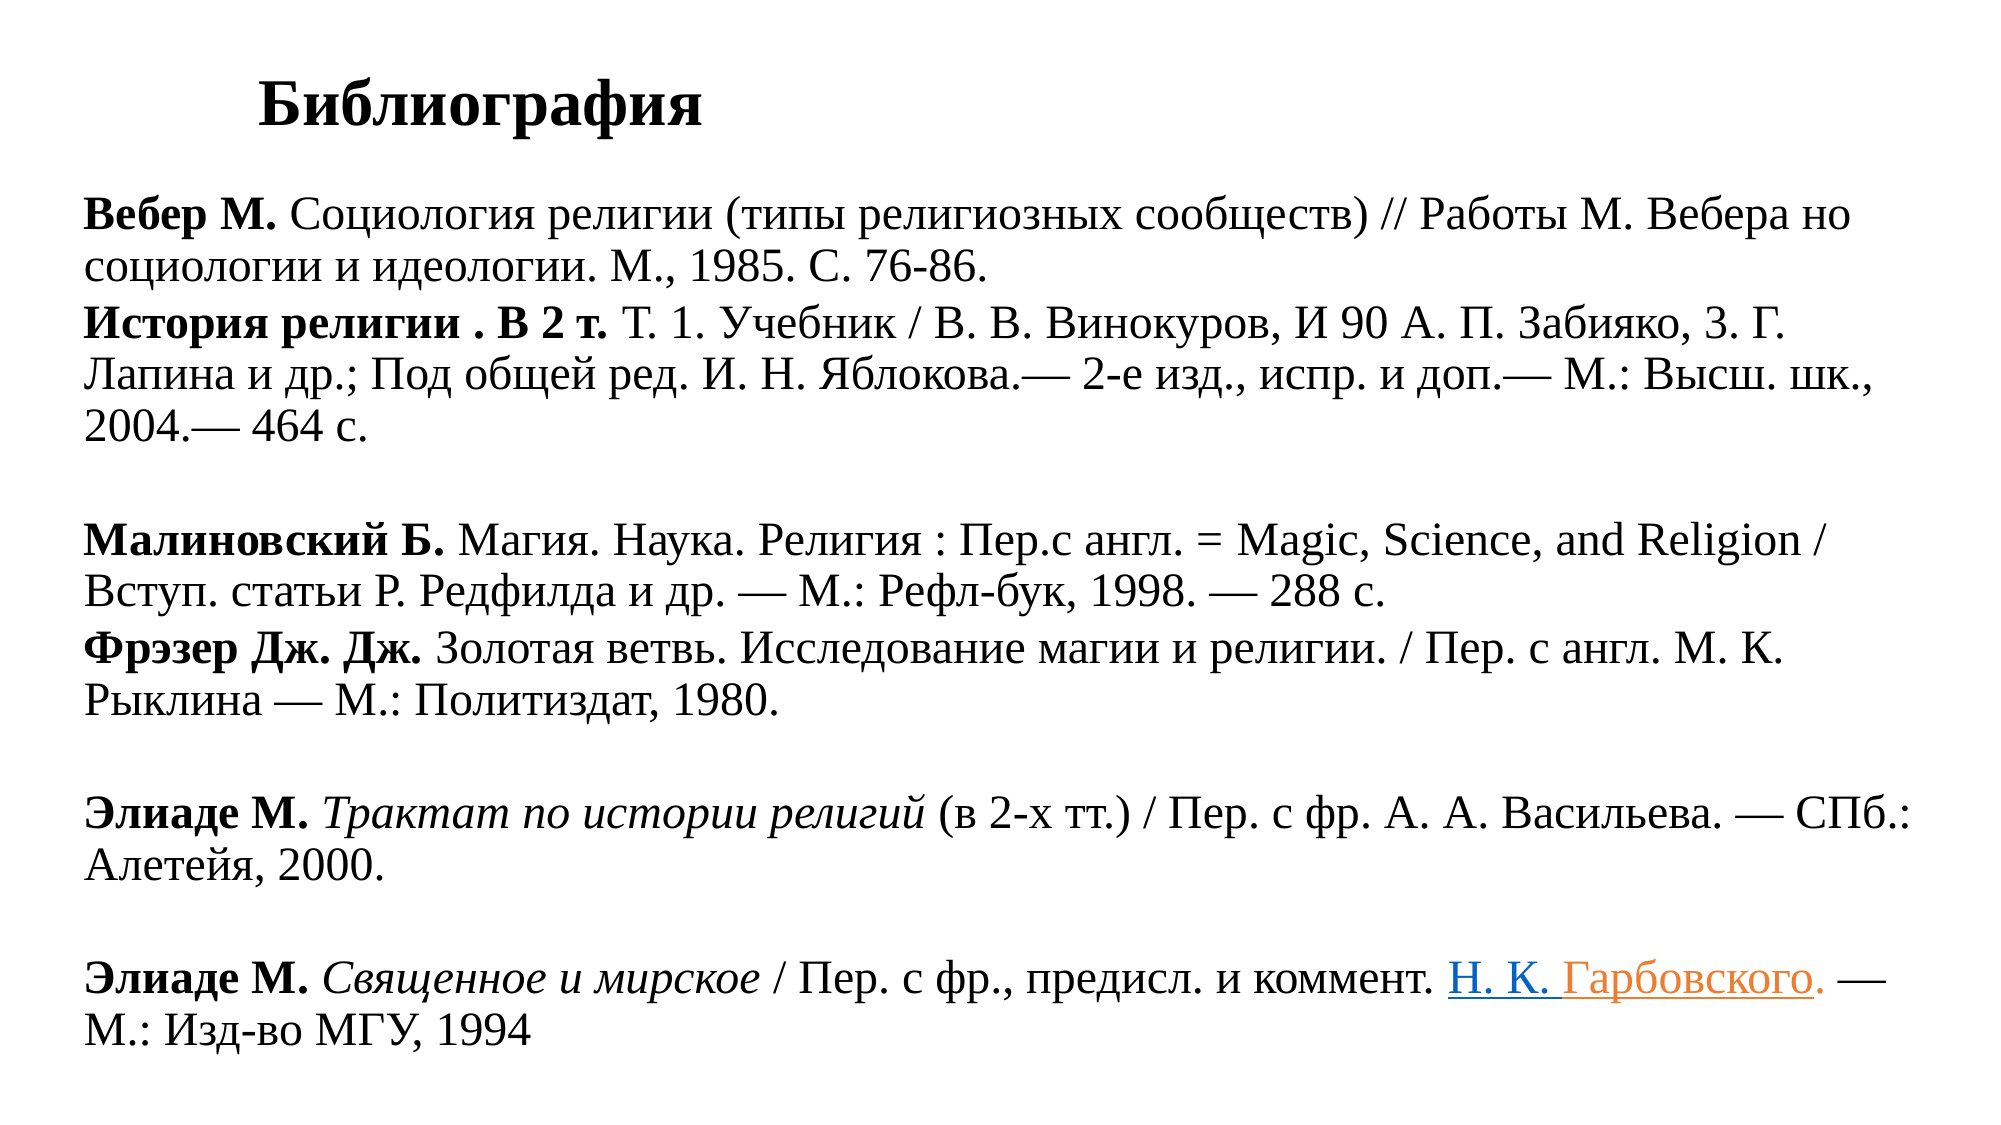

Библиография

Вебеp М. Социология религии (типы религиозных сообществ) // Работы М. Вебера но социологии и идеологии. М., 1985. С. 76-86.
История религии . В 2 т. Т. 1. Учебник / В. В. Винокуров, И 90 А. П. Забияко, 3. Г. Лапина и др.; Под общей ред. И. Н. Яблокова.— 2-е изд., испр. и доп.— М.: Высш. шк., 2004.— 464 с.

Малиновский Б. Магия. Наука. Религия : Пер.с англ. = Magic, Science, and Religion / Вступ. статьи Р. Редфилда и др. — М.: Рефл-бук, 1998. — 288 с.
Фрэзер Дж. Дж. Золотая ветвь. Исследование магии и религии. / Пер. с англ. М. К. Рыклина — М.: Политиздат, 1980.

Элиаде М. Трактат по истории религий (в 2-х тт.) / Пер. с фр. А. А. Васильева. — СПб.: Алетейя, 2000.

Элиаде М. Священное и мирское / Пер. с фр., предисл. и коммент. Н. К. Гарбовского. — М.: Изд-во МГУ, 1994